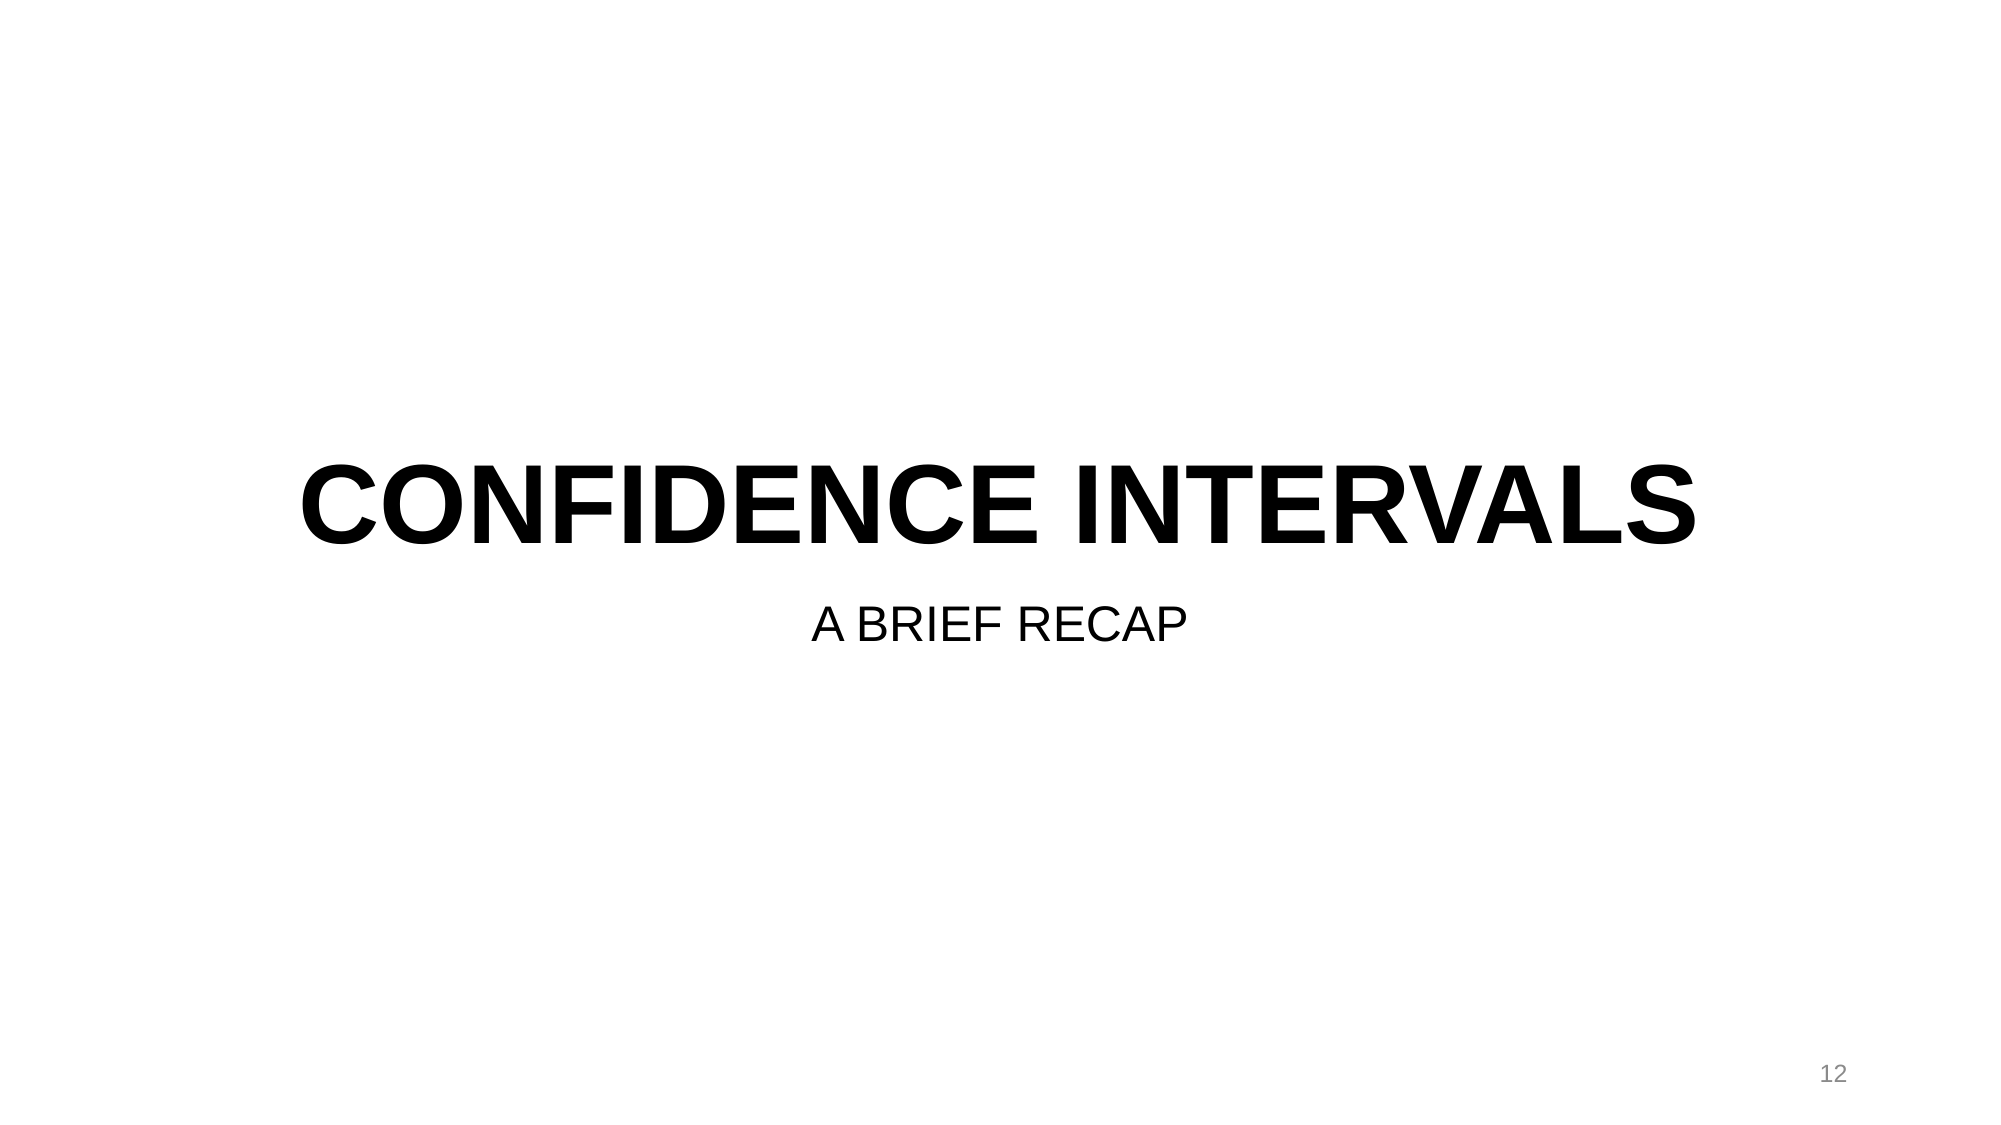

# CONFIDENCE INTERVALS
A BRIEF RECAP
12